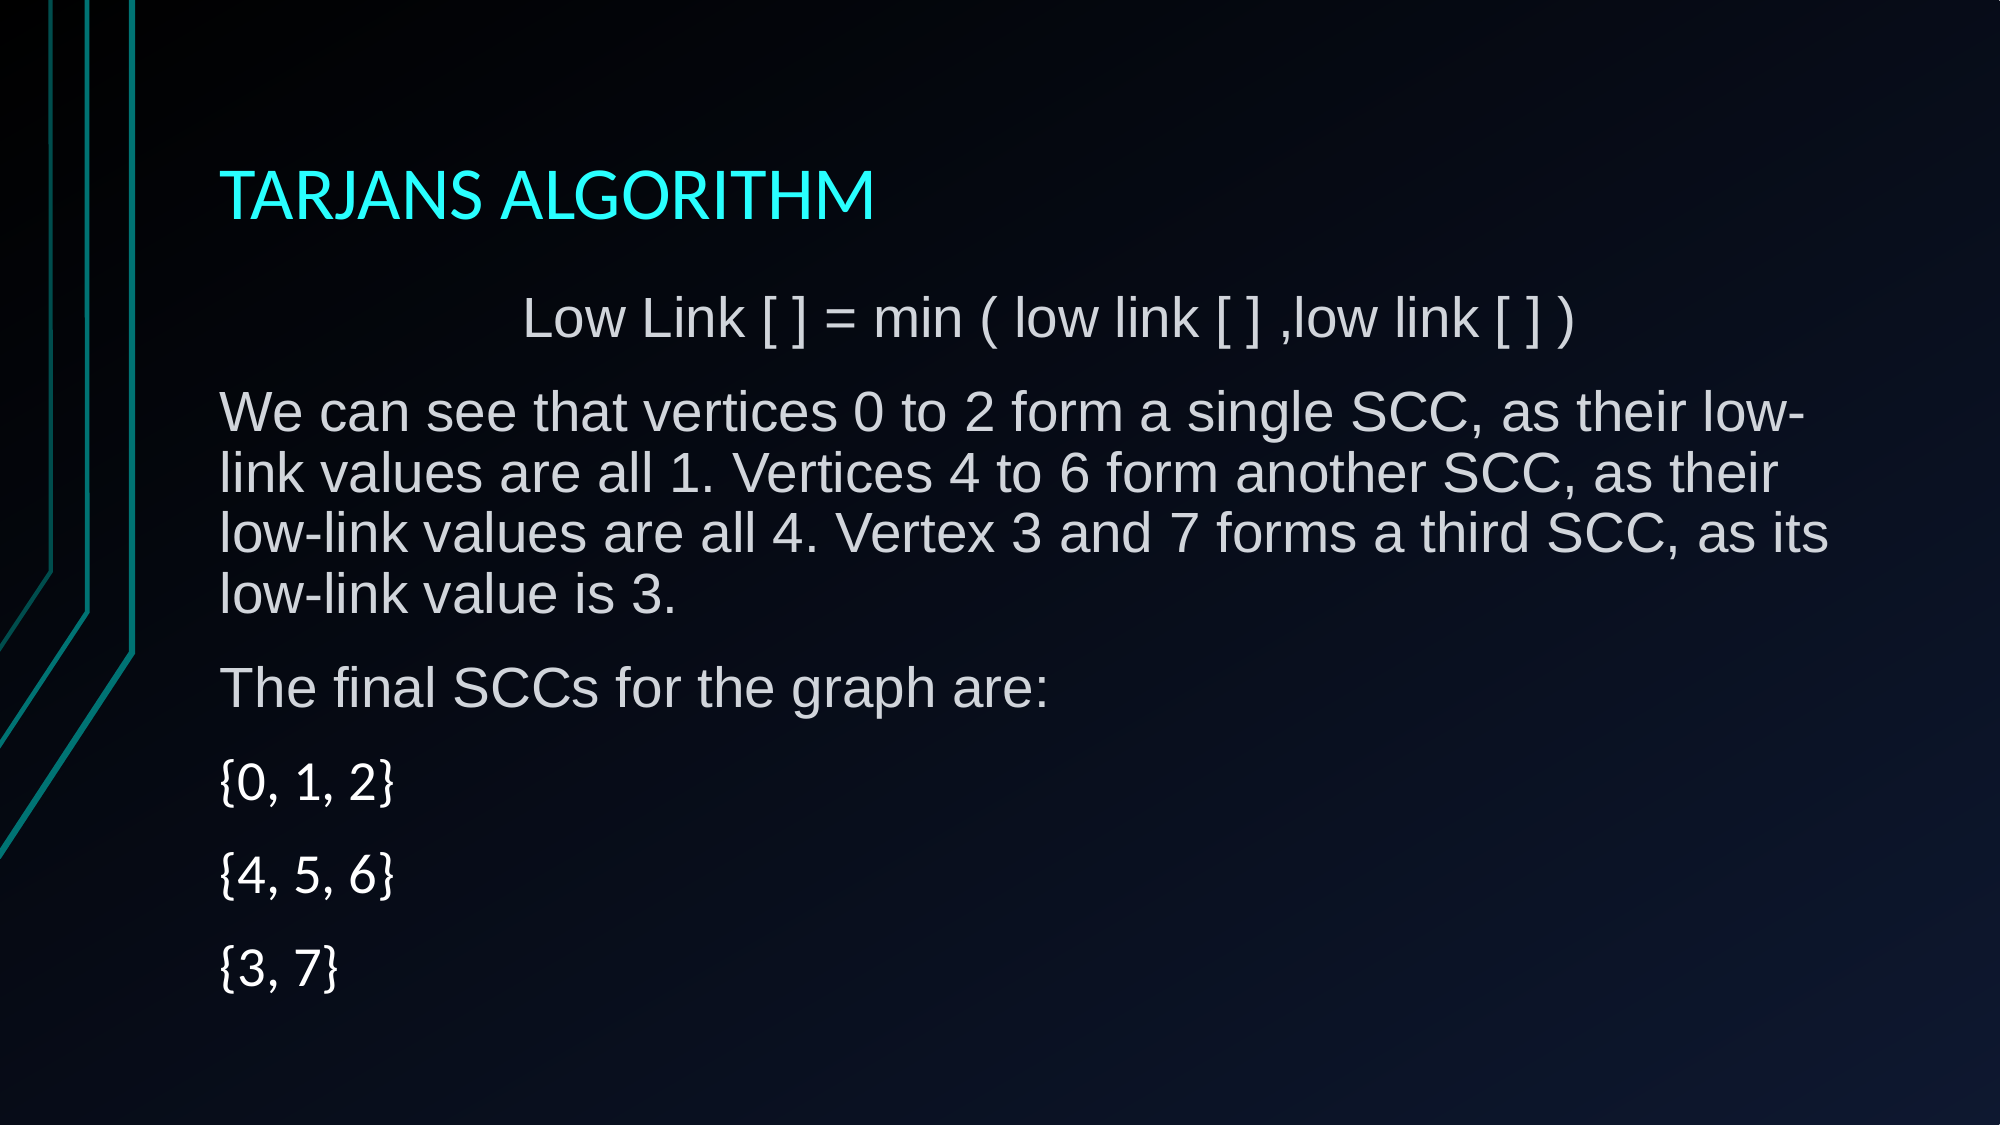

# TARJANS ALGORITHM
Low Link [ ] = min ( low link [ ] ,low link [ ] )
We can see that vertices 0 to 2 form a single SCC, as their low-link values are all 1. Vertices 4 to 6 form another SCC, as their low-link values are all 4. Vertex 3 and 7 forms a third SCC, as its low-link value is 3.
The final SCCs for the graph are:
{0, 1, 2}
{4, 5, 6}
{3, 7}